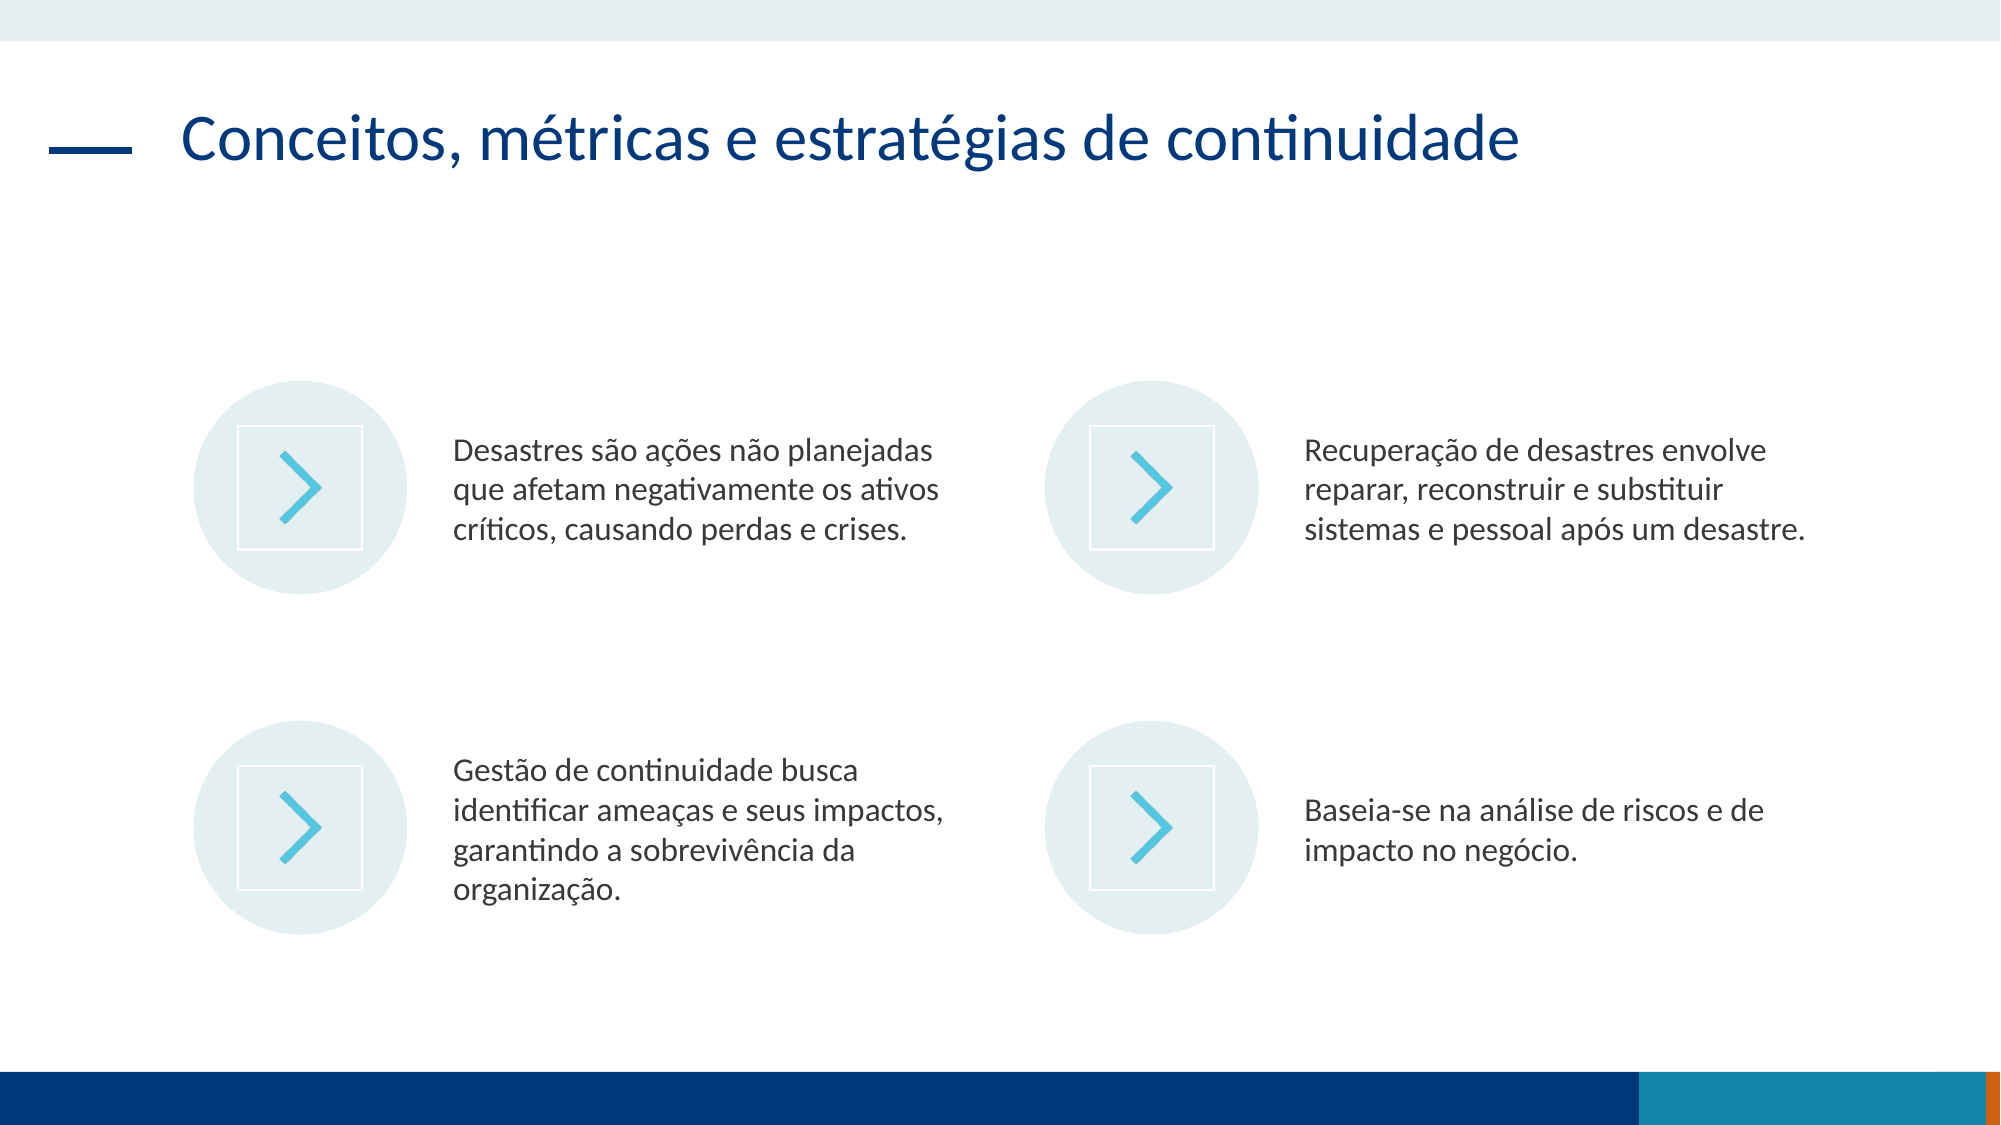

Conceitos, métricas e estratégias de continuidade

Desastres são ações não planejadas que afetam negativamente os ativos críticos, causando perdas e crises.
Recuperação de desastres envolve reparar, reconstruir e substituir sistemas e pessoal após um desastre.
Gestão de continuidade busca identificar ameaças e seus impactos, garantindo a sobrevivência da organização.
Baseia-se na análise de riscos e de impacto no negócio.